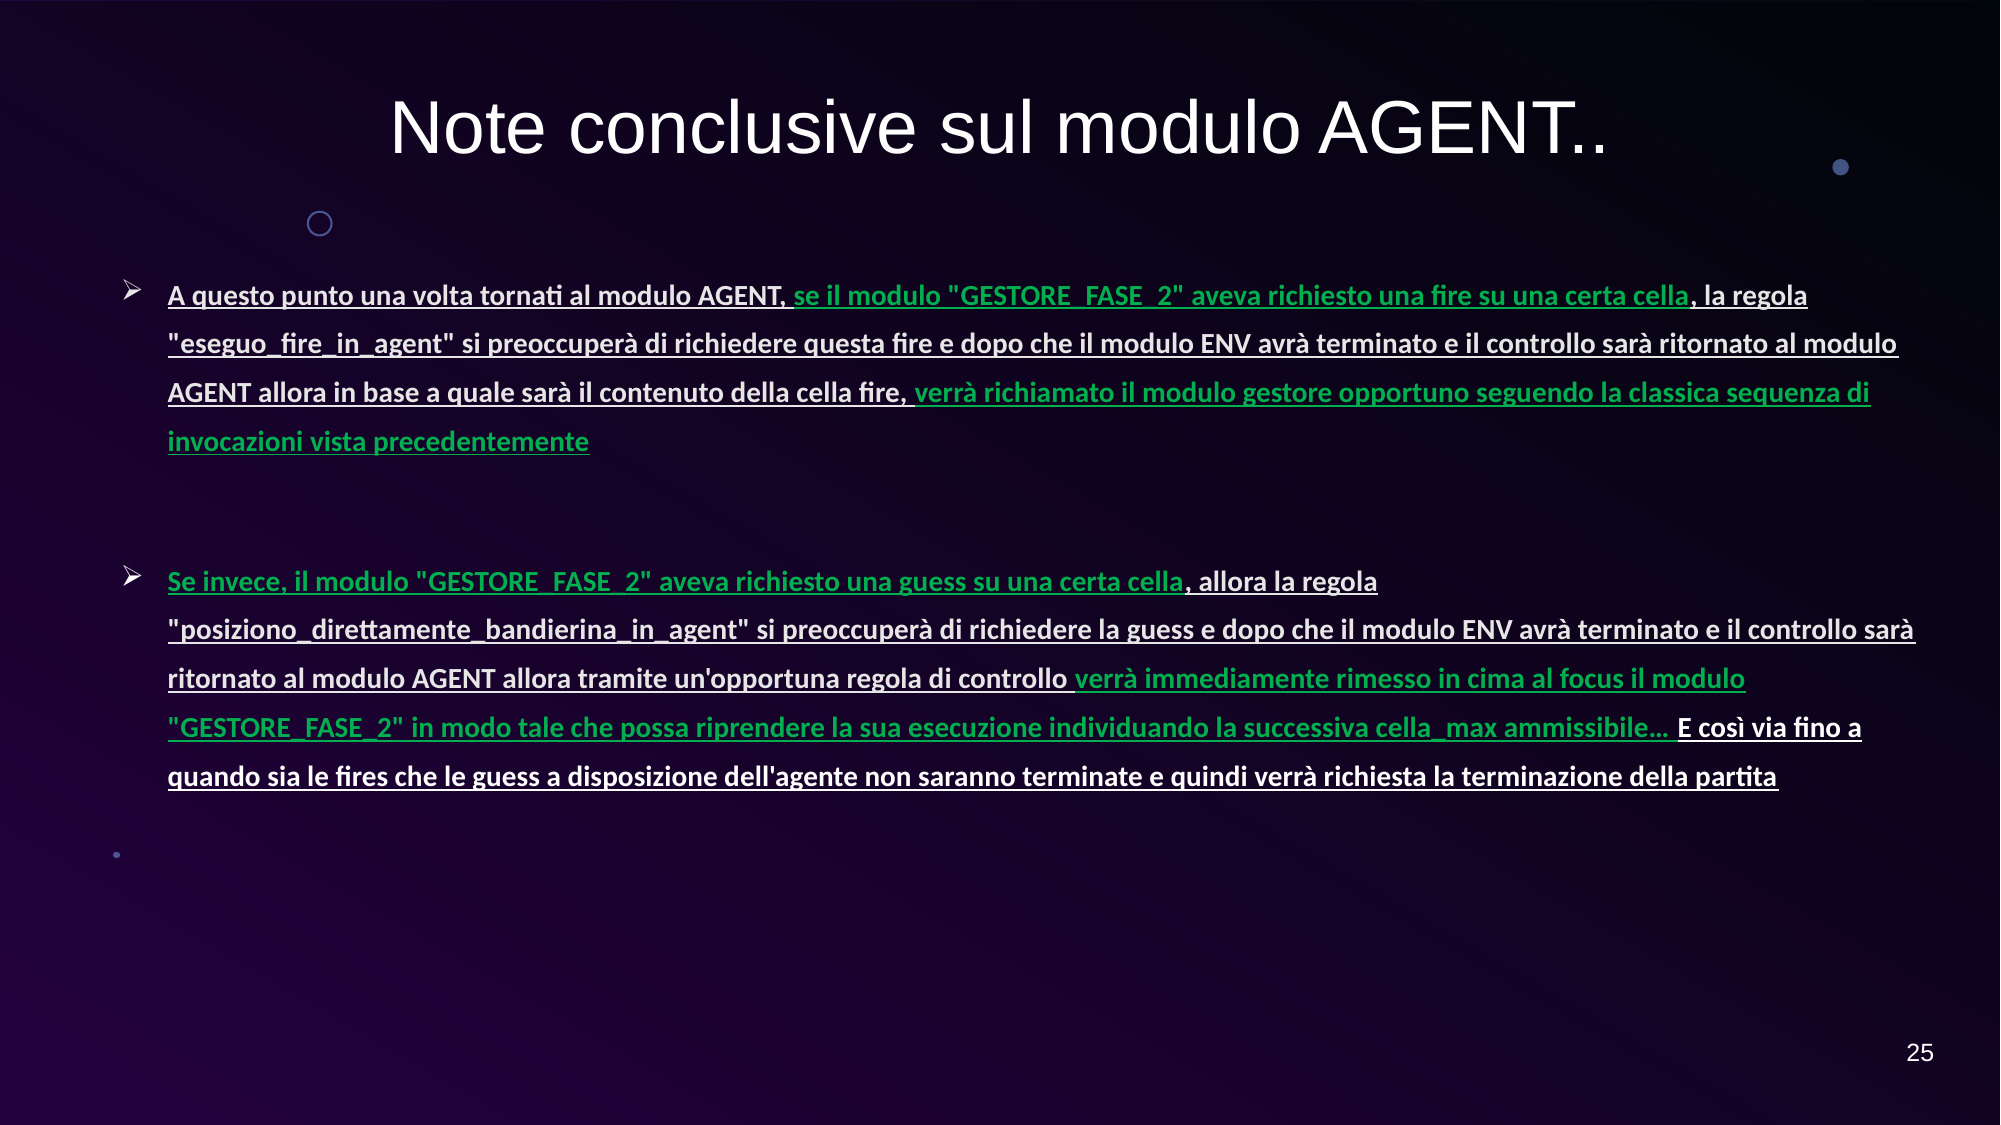

# Note conclusive sul modulo AGENT..
A questo punto una volta tornati al modulo AGENT, se il modulo "GESTORE_FASE_2" aveva richiesto una fire su una certa cella, la regola "eseguo_fire_in_agent" si preoccuperà di richiedere questa fire e dopo che il modulo ENV avrà terminato e il controllo sarà ritornato al modulo AGENT allora in base a quale sarà il contenuto della cella fire, verrà richiamato il modulo gestore opportuno seguendo la classica sequenza di invocazioni vista precedentemente

Se invece, il modulo "GESTORE_FASE_2" aveva richiesto una guess su una certa cella, allora la regola "posiziono_direttamente_bandierina_in_agent" si preoccuperà di richiedere la guess e dopo che il modulo ENV avrà terminato e il controllo sarà ritornato al modulo AGENT allora tramite un'opportuna regola di controllo verrà immediamente rimesso in cima al focus il modulo "GESTORE_FASE_2" in modo tale che possa riprendere la sua esecuzione individuando la successiva cella_max ammissibile… E così via fino a quando sia le fires che le guess a disposizione dell'agente non saranno terminate e quindi verrà richiesta la terminazione della partita

25